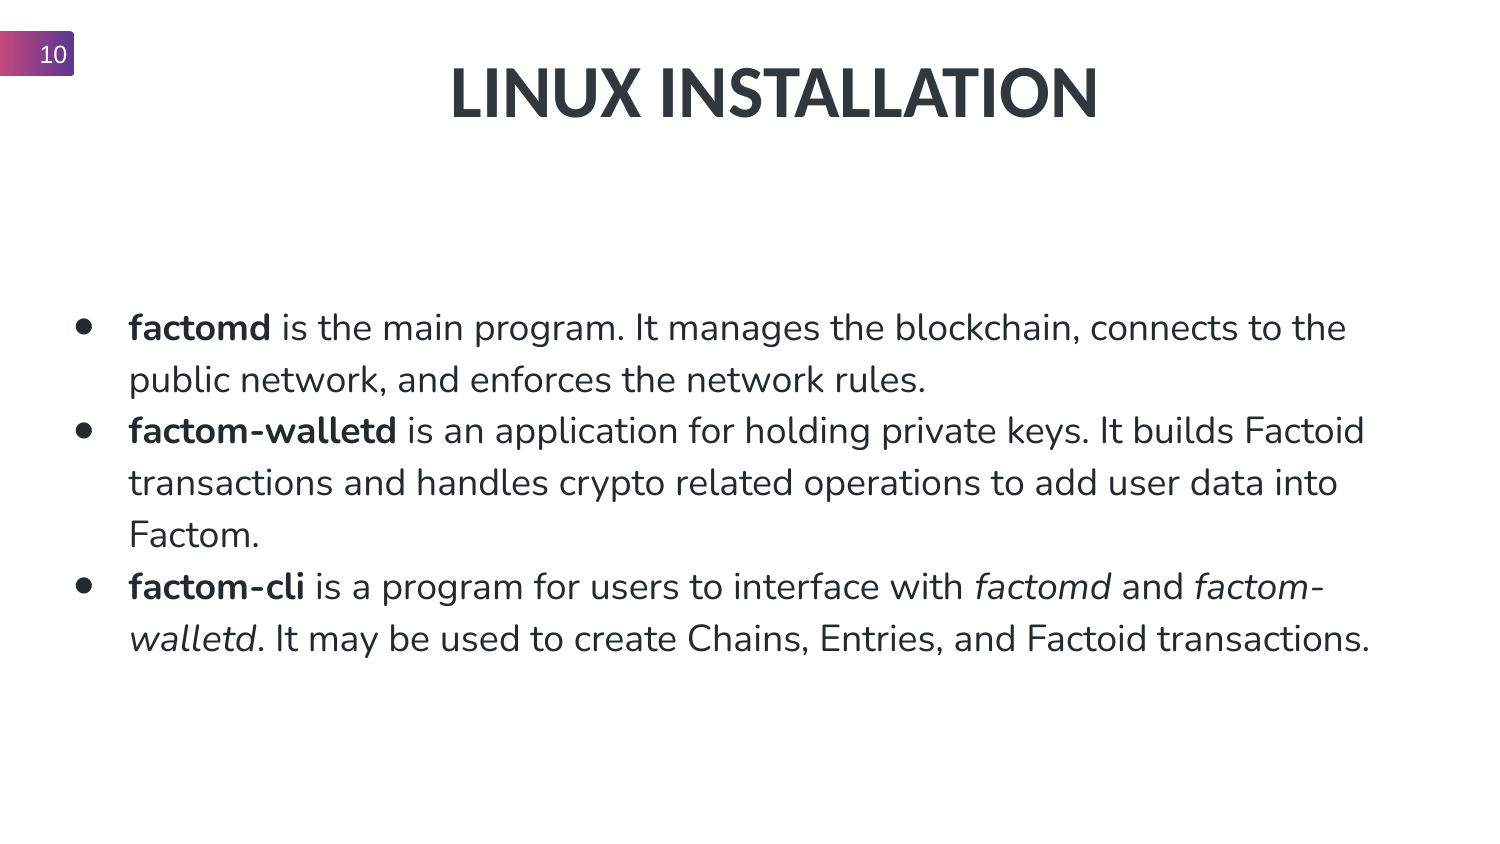

10
LINUX INSTALLATION
factomd is the main program. It manages the blockchain, connects to the public network, and enforces the network rules.
factom-walletd is an application for holding private keys. It builds Factoid transactions and handles crypto related operations to add user data into Factom.
factom-cli is a program for users to interface with factomd and factom-walletd. It may be used to create Chains, Entries, and Factoid transactions.